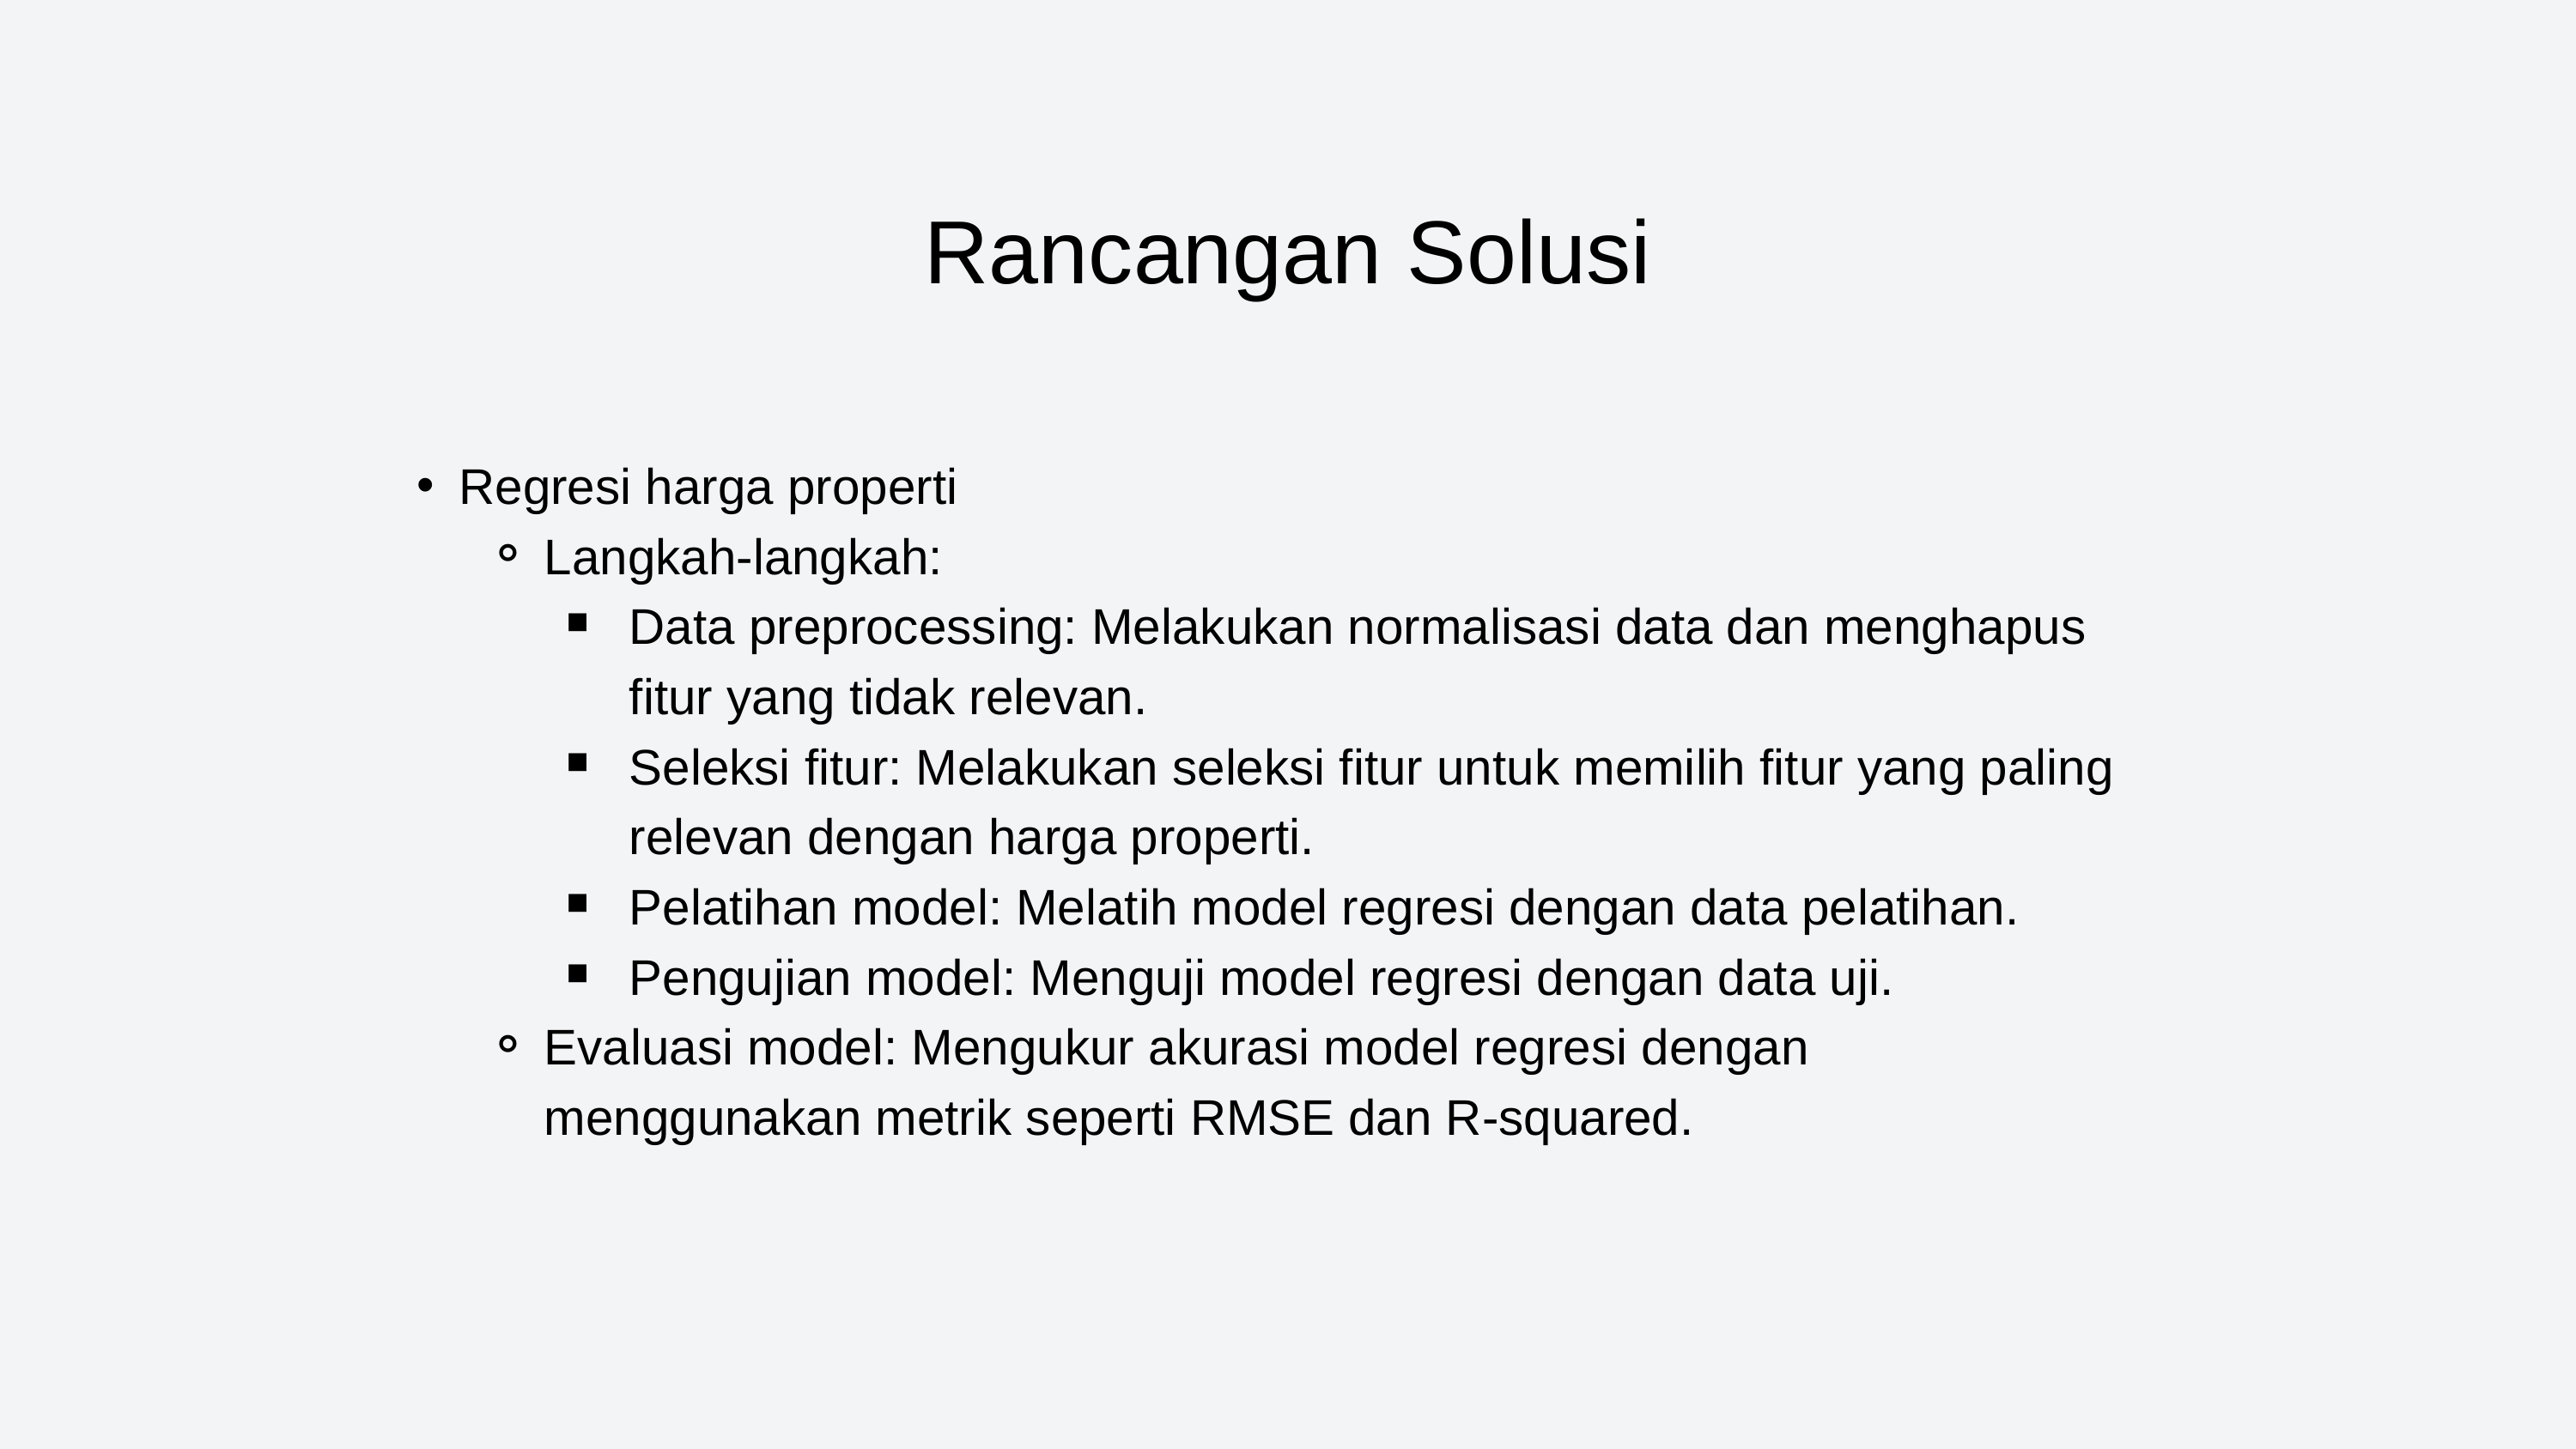

Rancangan Solusi
Regresi harga properti
Langkah-langkah:
Data preprocessing: Melakukan normalisasi data dan menghapus fitur yang tidak relevan.
Seleksi fitur: Melakukan seleksi fitur untuk memilih fitur yang paling relevan dengan harga properti.
Pelatihan model: Melatih model regresi dengan data pelatihan.
Pengujian model: Menguji model regresi dengan data uji.
Evaluasi model: Mengukur akurasi model regresi dengan menggunakan metrik seperti RMSE dan R-squared.